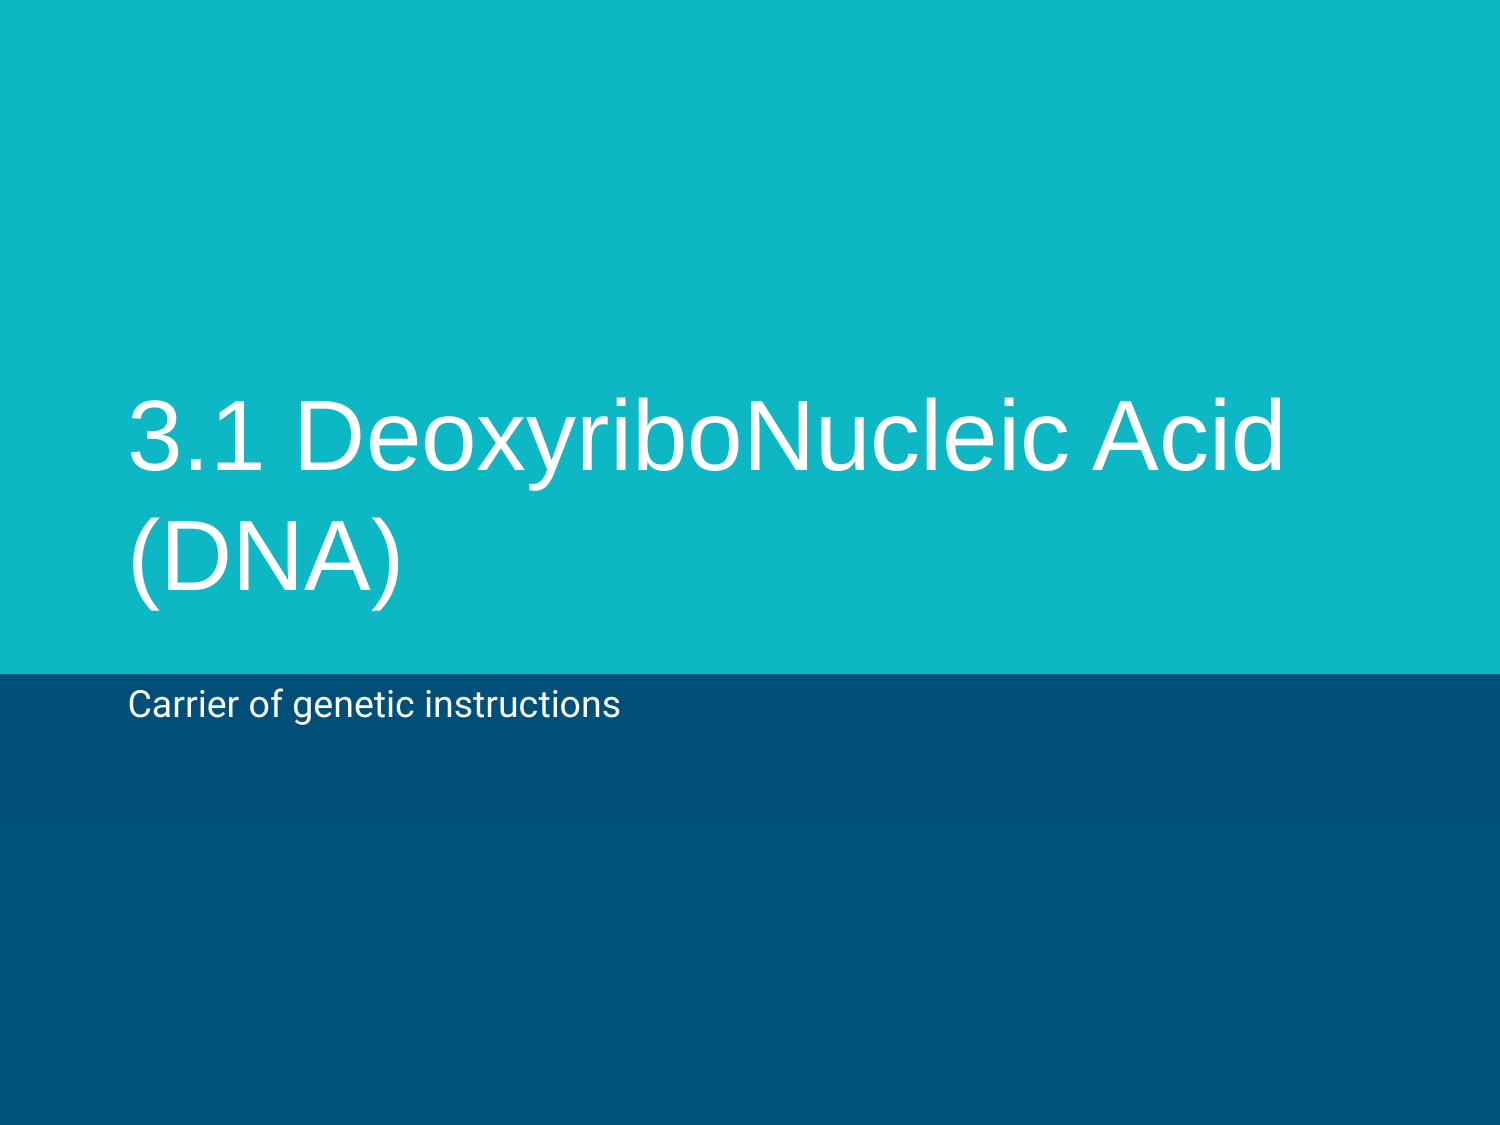

# 3.1 DeoxyriboNucleic Acid (DNA)
Carrier of genetic instructions